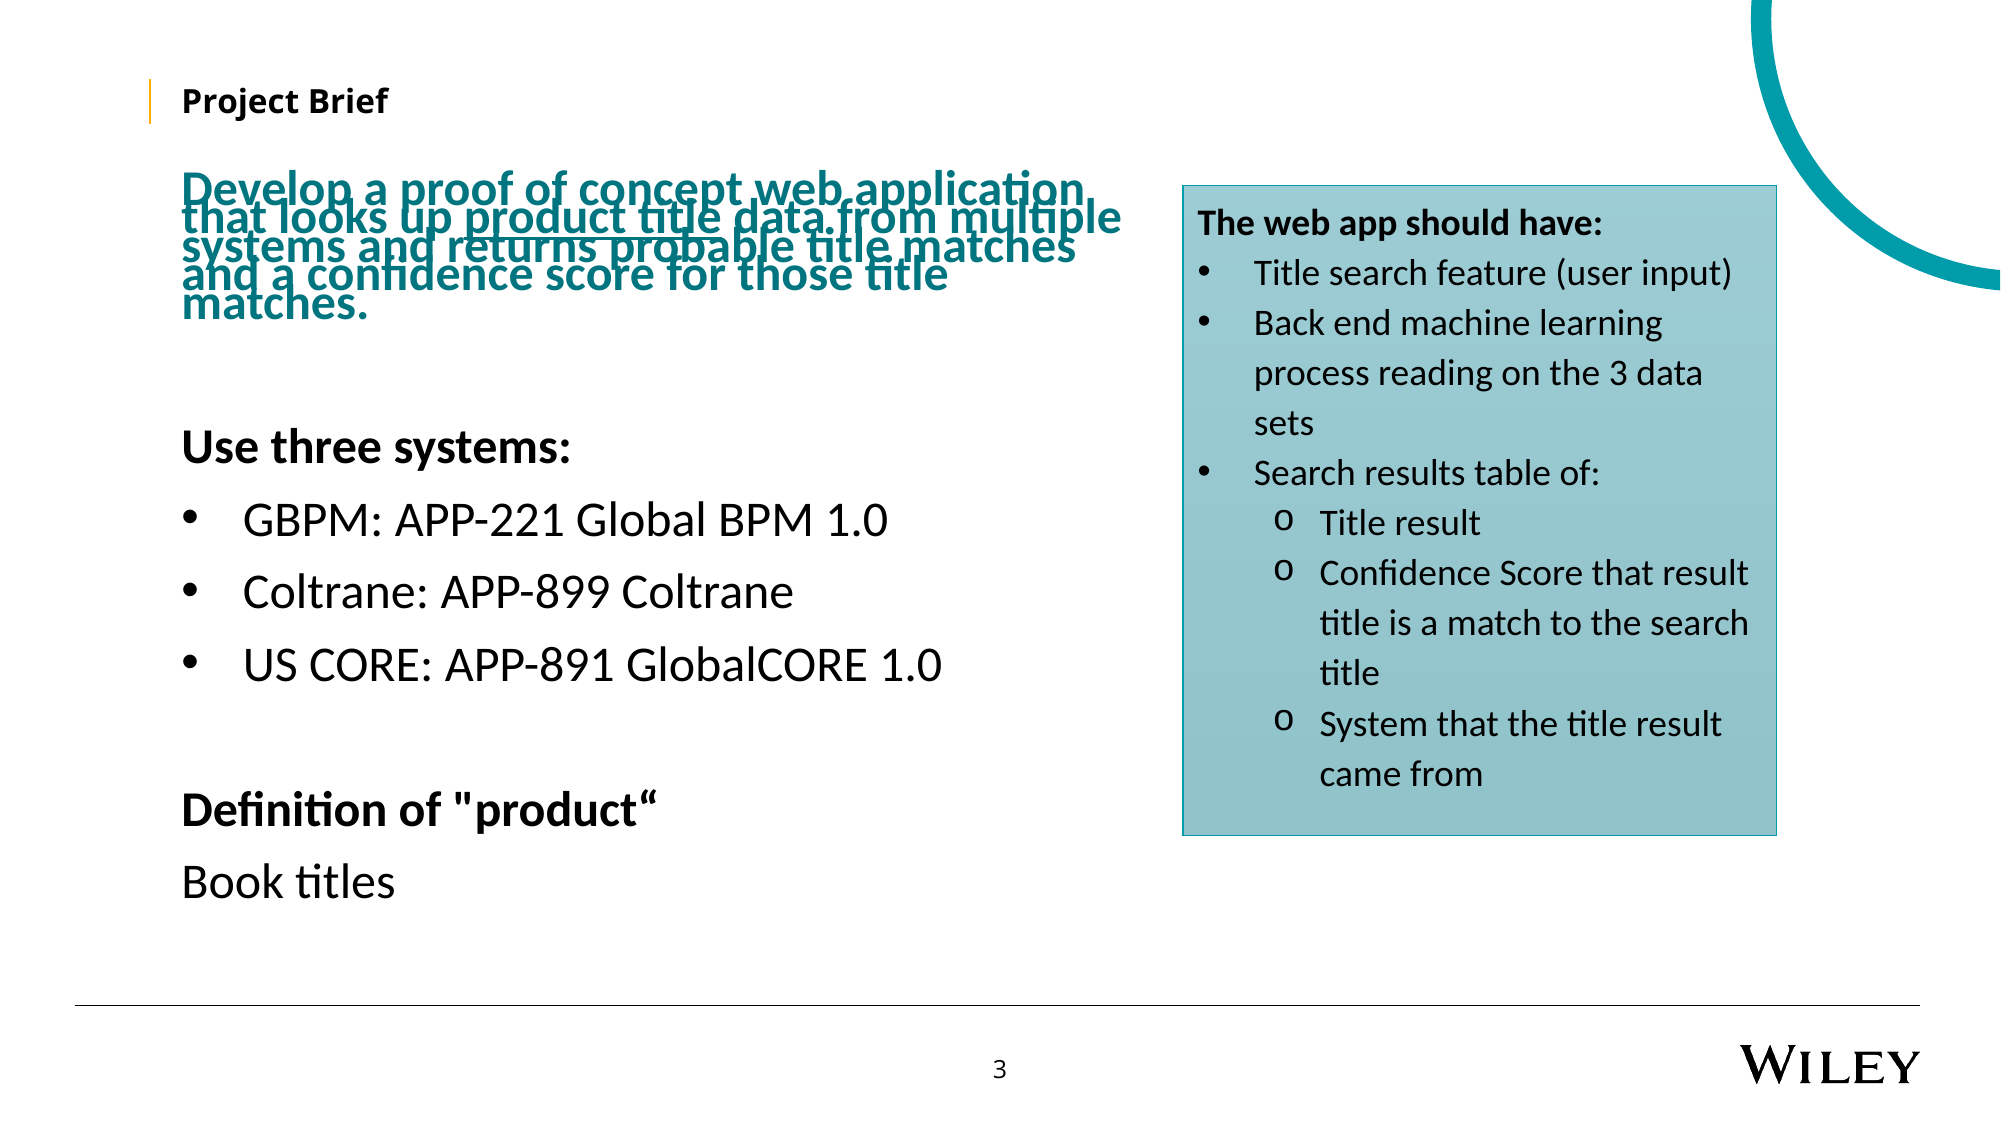

Project Brief
Develop a proof of concept web application that looks up product title data from multiple systems and returns probable title matches and a confidence score for those title matches.

Use three systems:
GBPM: APP-221 Global BPM 1.0
Coltrane: APP-899 Coltrane
US CORE: APP-891 GlobalCORE 1.0

Definition of "product“
Book titles

The web app should have:
Title search feature (user input)
Back end machine learning process reading on the 3 data sets
Search results table of:
Title result
Confidence Score that result title is a match to the search title
System that the title result came from

3